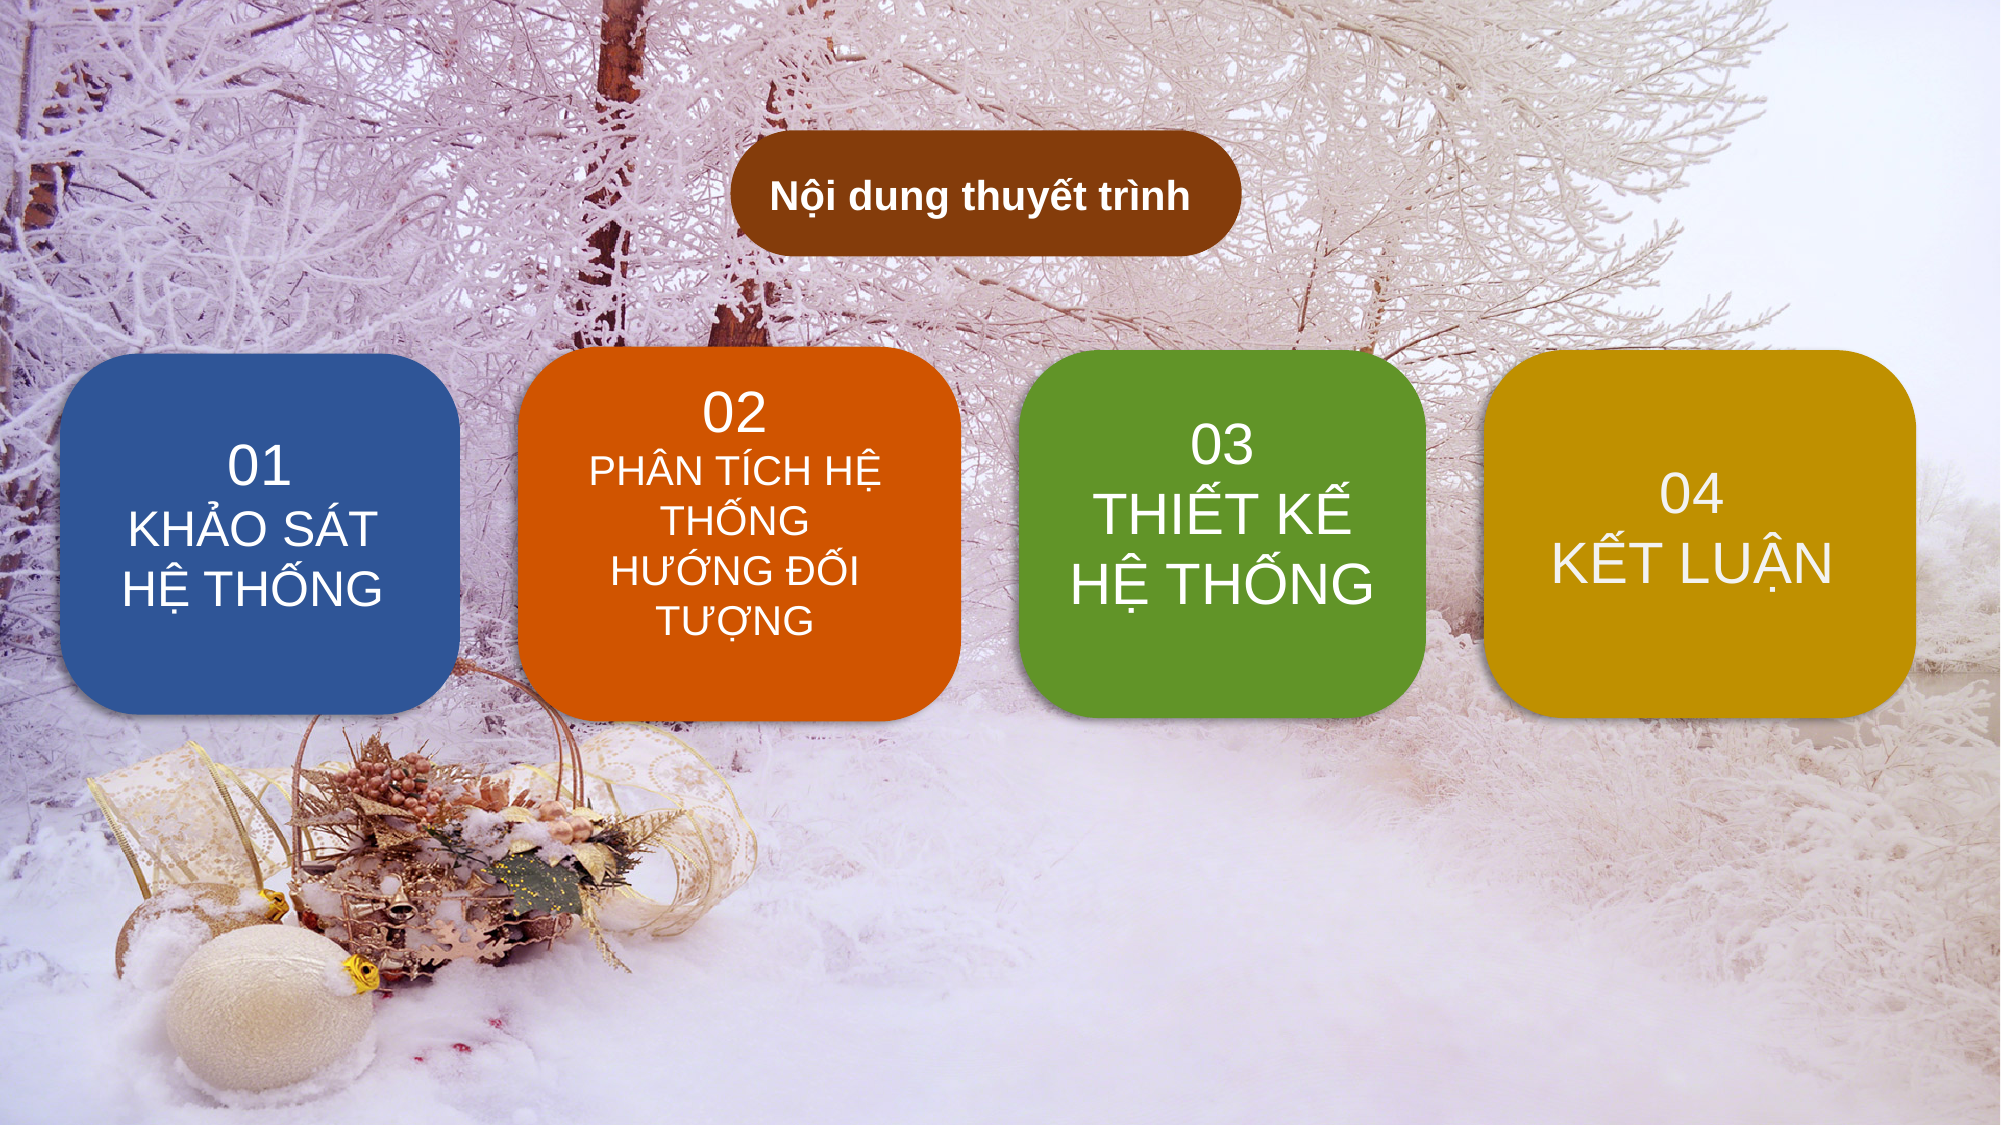

Nội dung thuyết trình

02
PHÂN TÍCH HỆ THỐNG
HƯỚNG ĐỐI TƯỢNG

03
THIẾT KẾ HỆ THỐNG

 01
KHẢO SÁT HỆ THỐNG
04
KẾT LUẬN
Để có một đội ngũ nhân viên chuyên nghiệp, giàu kinh nghiệm và năng lực cao cần có sự quản lý chặt chẽ của công ty.
Việc điều chuyển nhân viên vào các phòng ban thích hợp với năng lực của nhân viên, tổ chức các đợt đào tạo nâng cao tay nghề cho nhân viên, có các hình thức khen thưởng, khích lệ nhân viên yêu công việc của mình.
Mặt khác cũng có những hình thức kỷ luật, khiển trách khi nhân viên làm sai, gây ảnh hưởng đến uy tín, thương hiệu của công ty.

Nhân viên được hưởng lương theo quy định của công ty, có các khoản thưởng lương nếu nhân viên làm vượt sản phẩm, hay làm tốt công việc của mình.